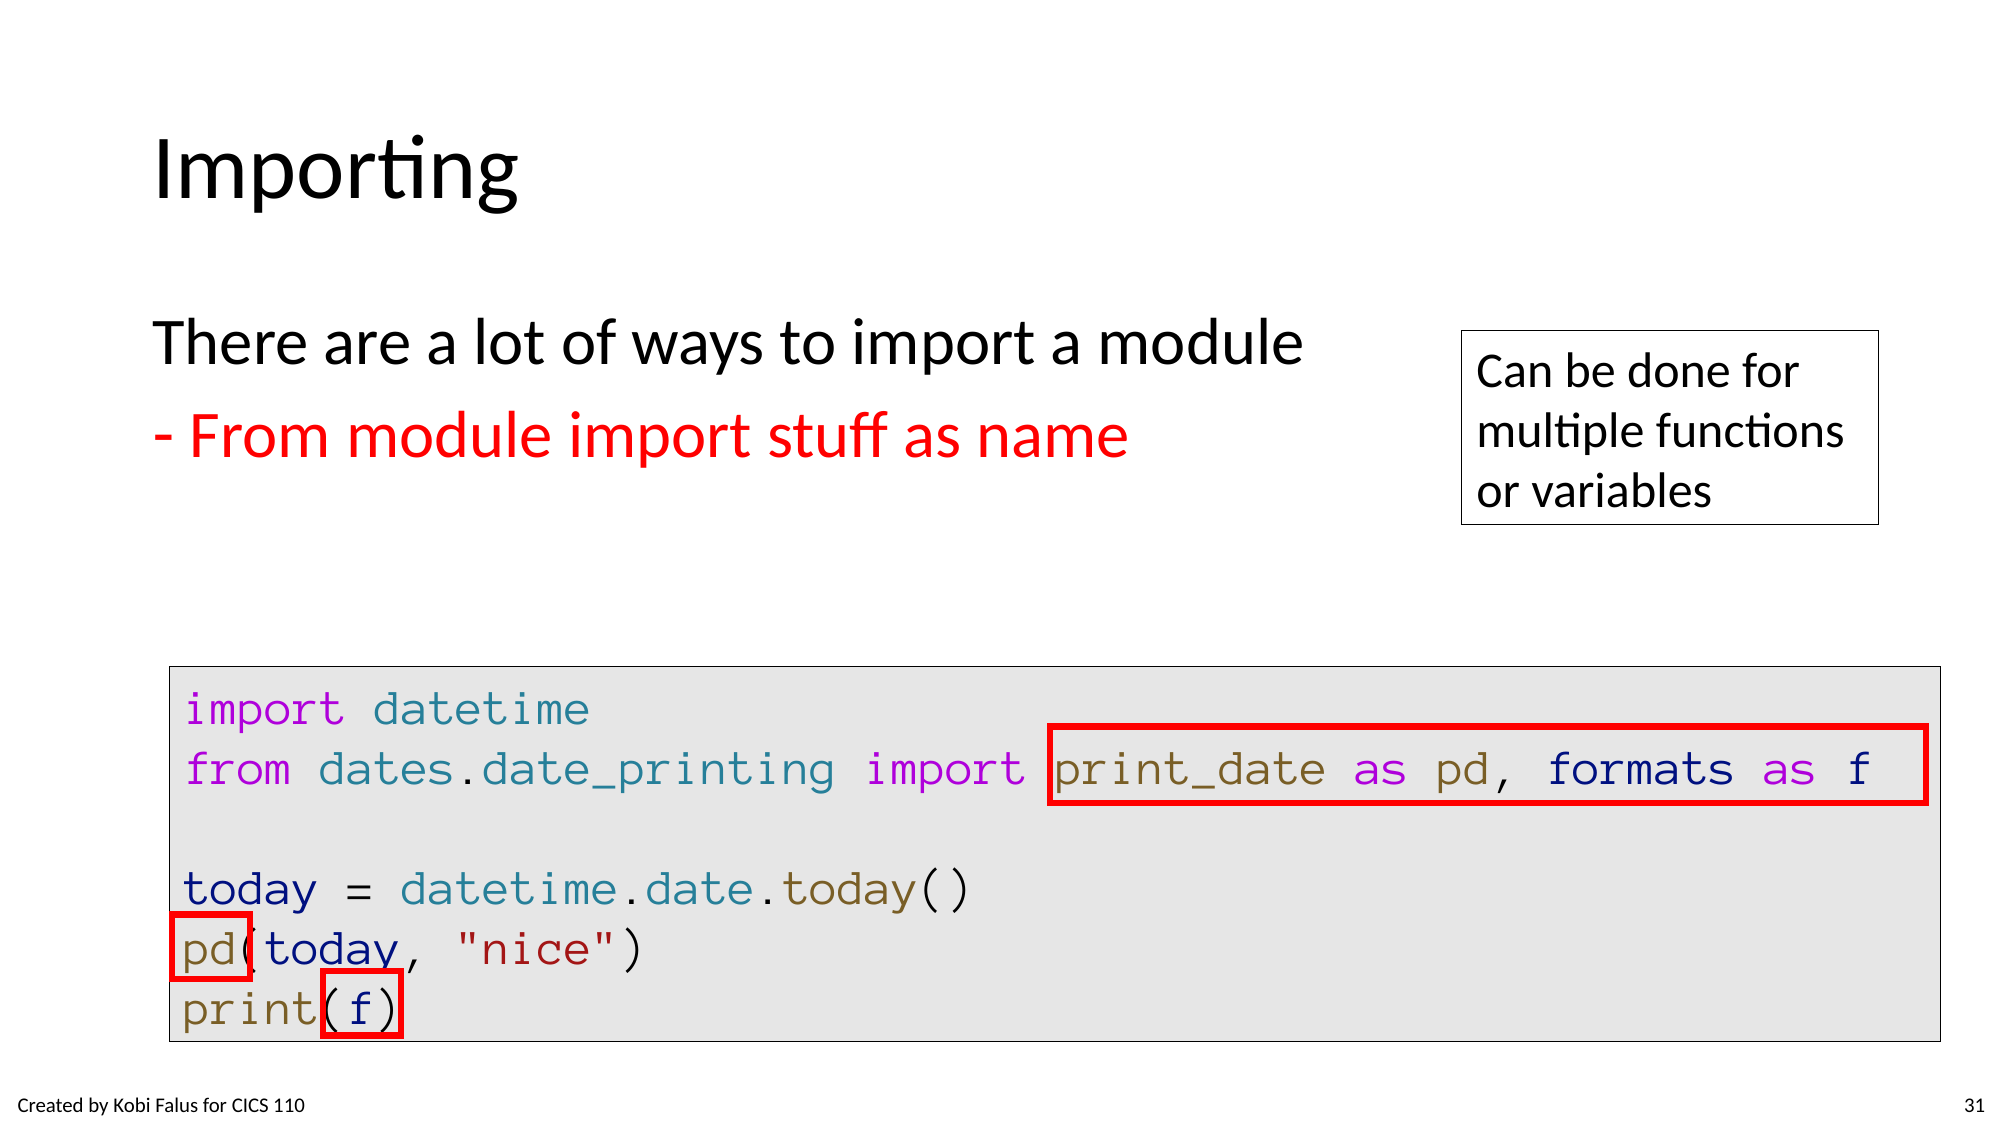

# Importing
There are a lot of ways to import a module
From module import stuff as name

Can be done for multiple functions or variables
import datetime
from dates.date_printing import print_date as pd, formats as f
today = datetime.date.today()
pd(today, "nice")
print(f)